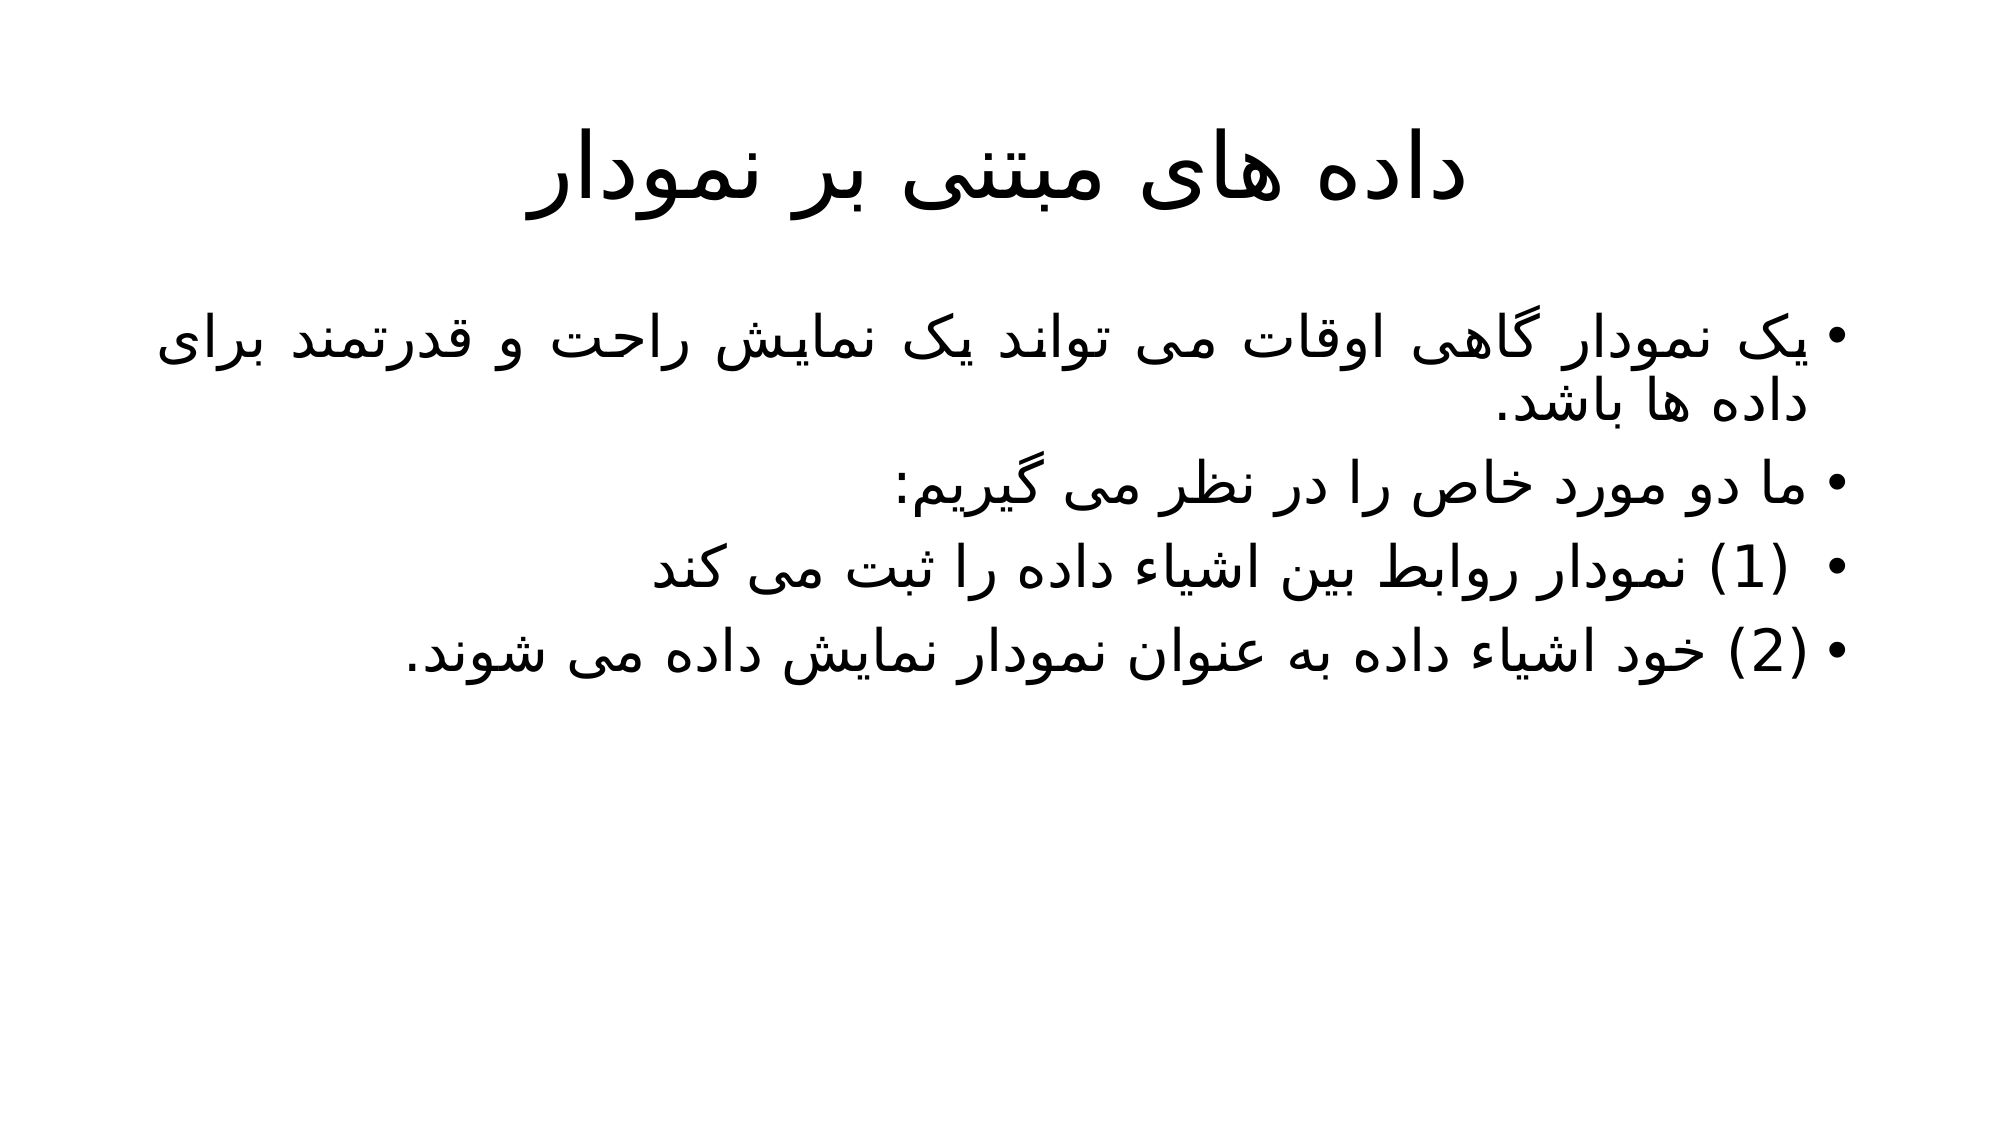

# داده های مبتنی بر نمودار
یک نمودار گاهی اوقات می تواند یک نمایش راحت و قدرتمند برای داده ها باشد.
ما دو مورد خاص را در نظر می گیریم:
 (1) نمودار روابط بین اشیاء داده را ثبت می کند
(2) خود اشیاء داده به عنوان نمودار نمایش داده می شوند.